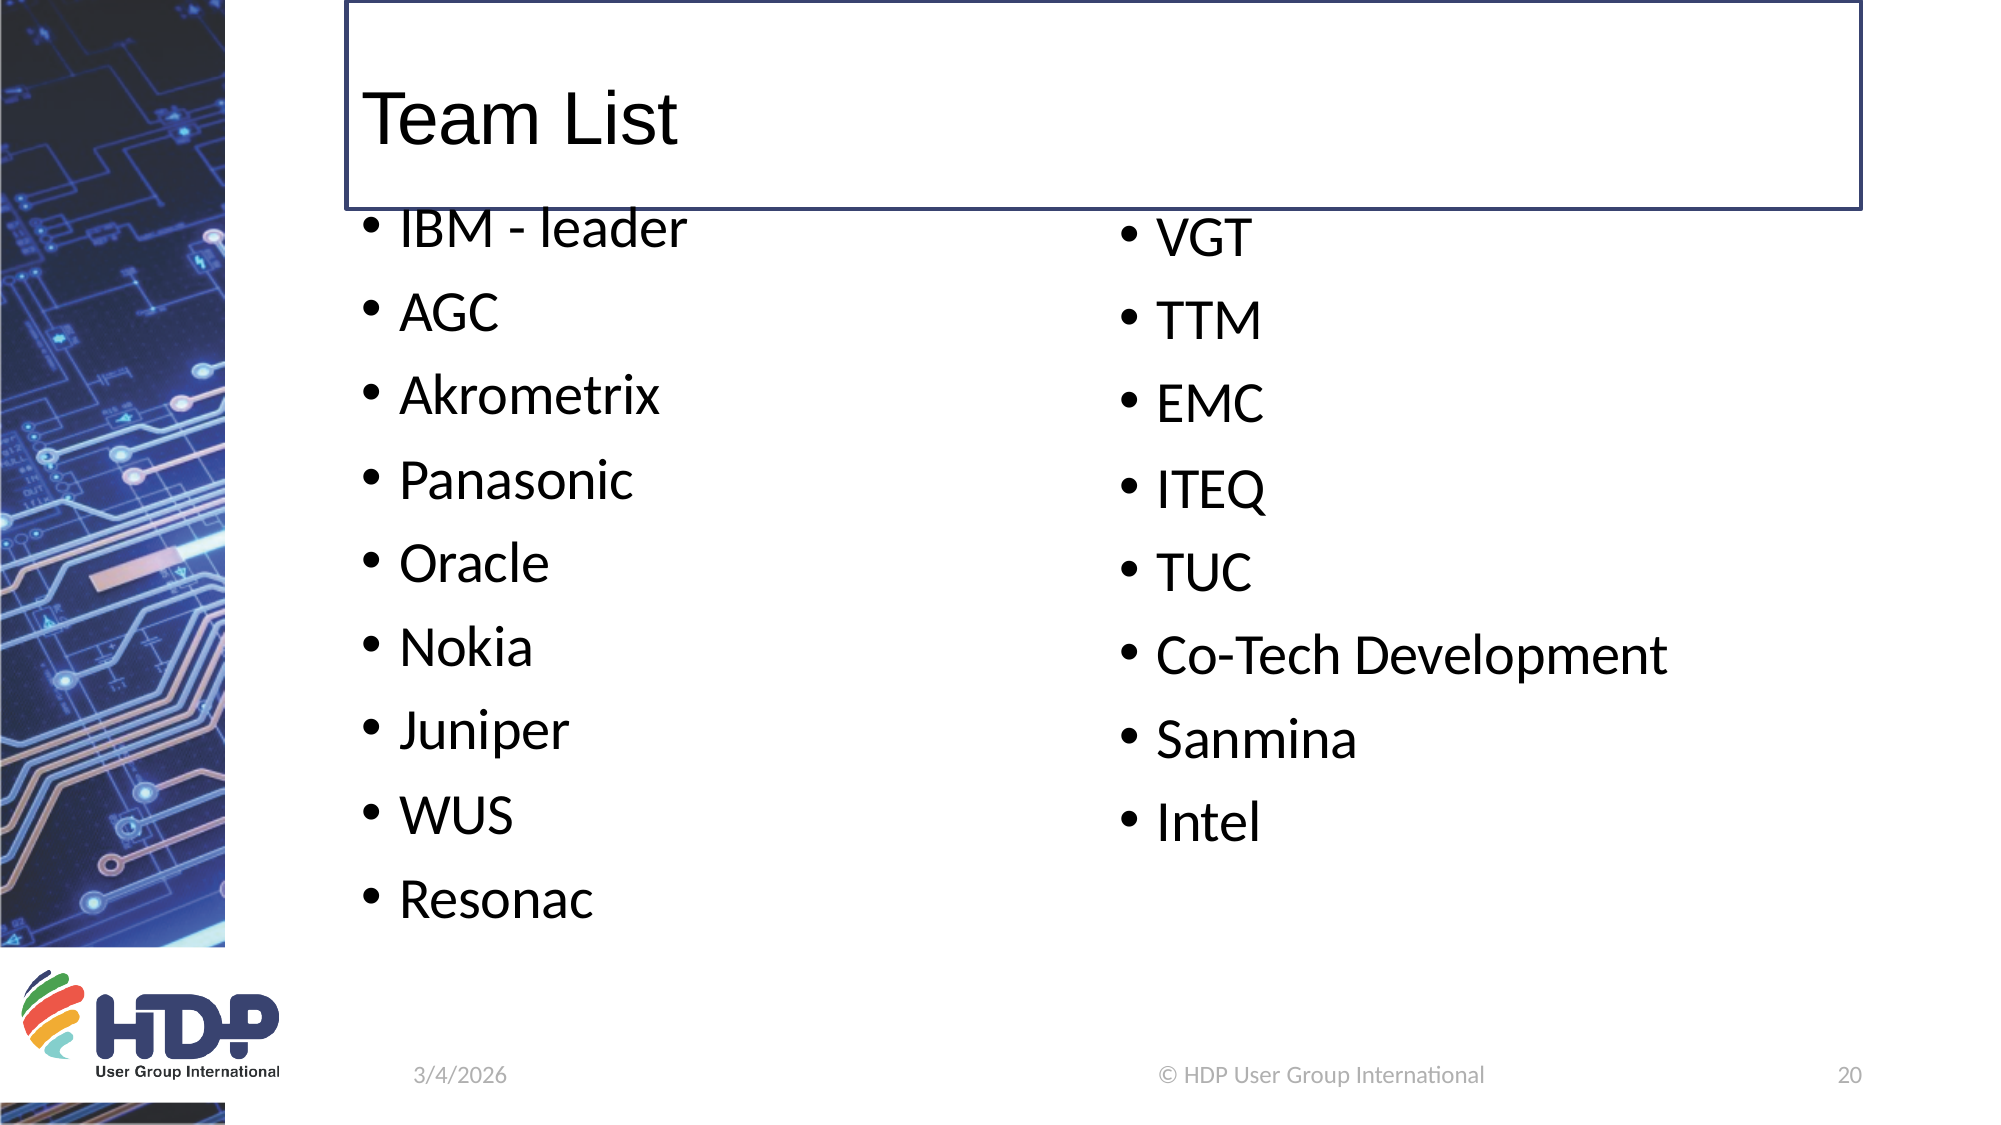

# Team List
IBM - leader
AGC
Akrometrix
Panasonic
Oracle
Nokia
Juniper
WUS
Resonac
VGT
TTM
EMC
ITEQ
TUC
Co-Tech Development
Sanmina
Intel
© HDP User Group International
20
3/4/2026